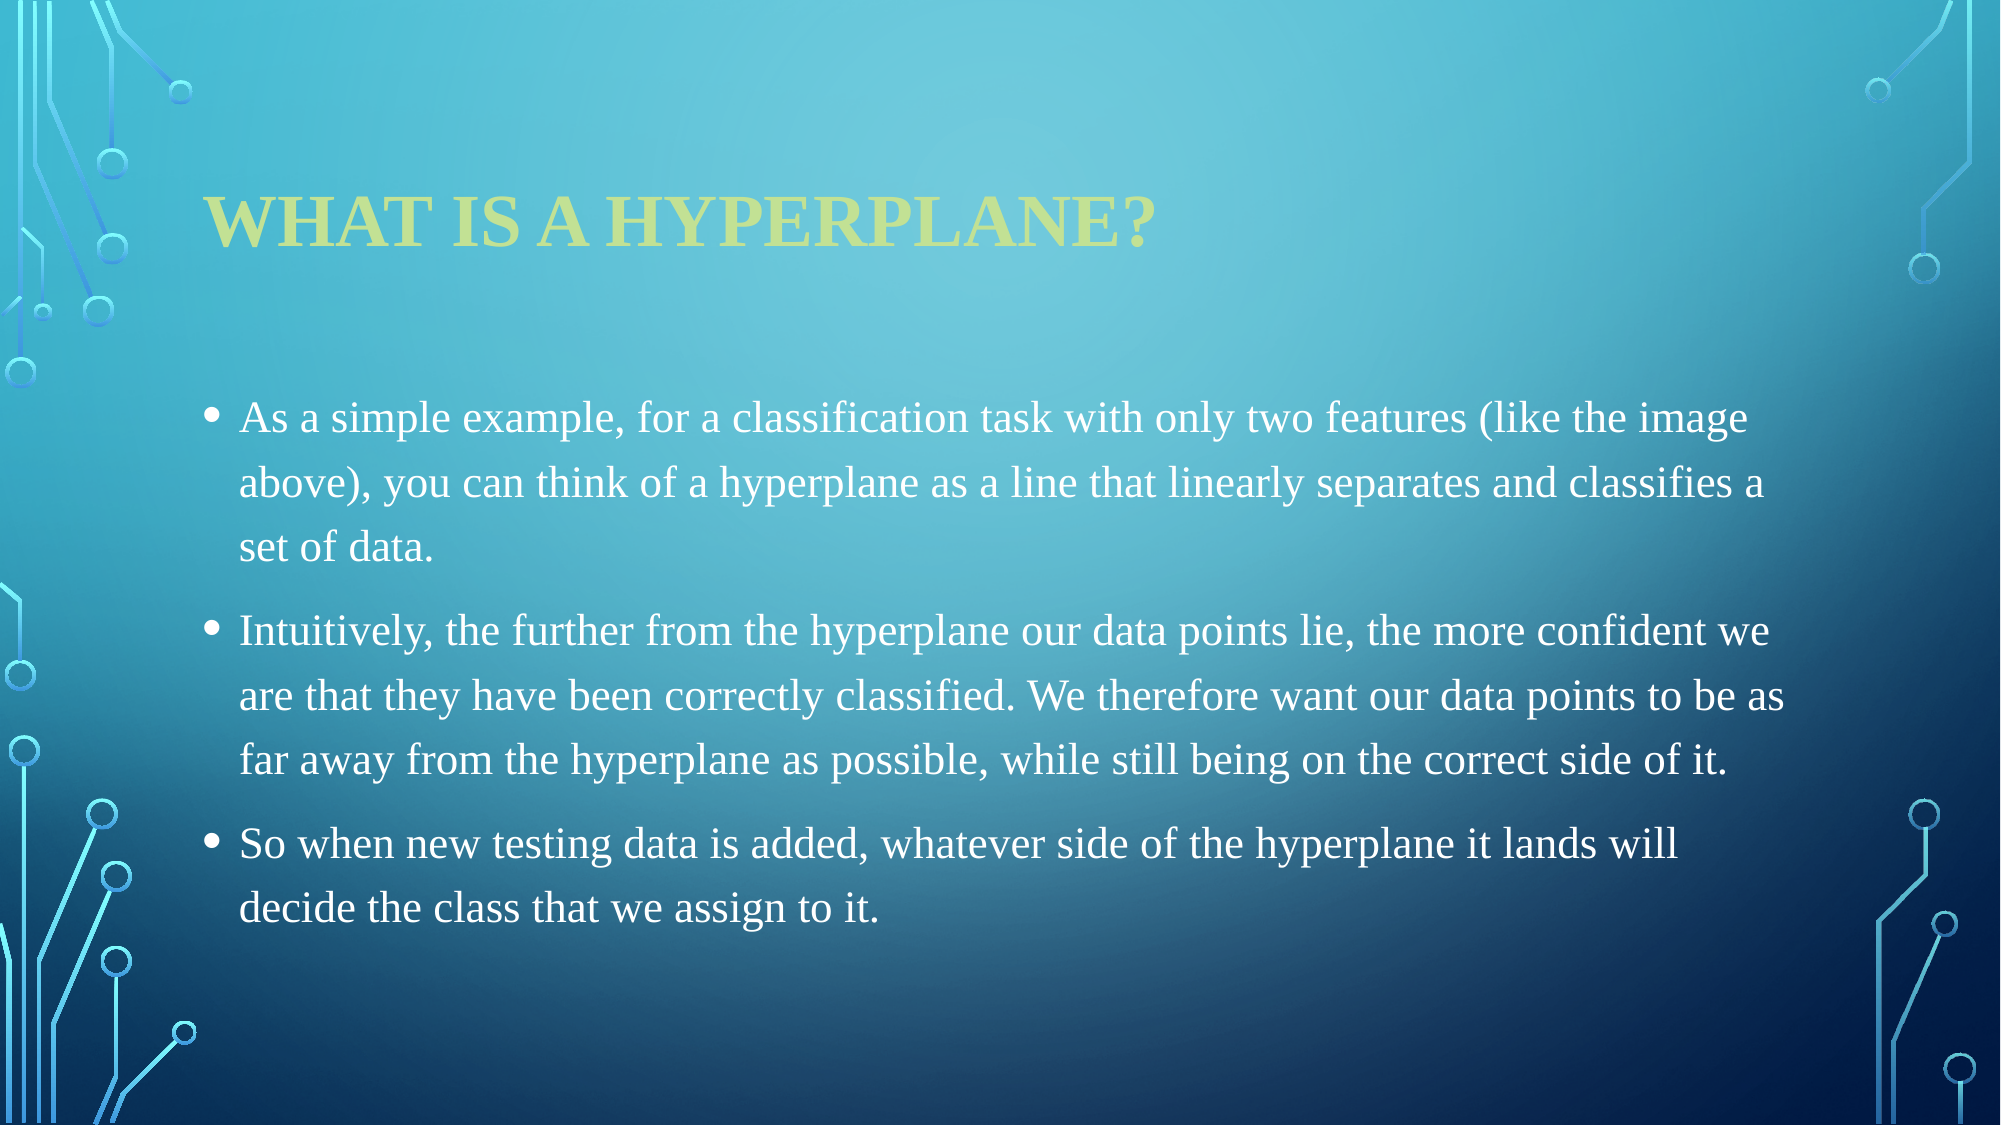

# What is a hyperplane?
As a simple example, for a classification task with only two features (like the image above), you can think of a hyperplane as a line that linearly separates and classifies a set of data.
Intuitively, the further from the hyperplane our data points lie, the more confident we are that they have been correctly classified. We therefore want our data points to be as far away from the hyperplane as possible, while still being on the correct side of it.
So when new testing data is added, whatever side of the hyperplane it lands will decide the class that we assign to it.